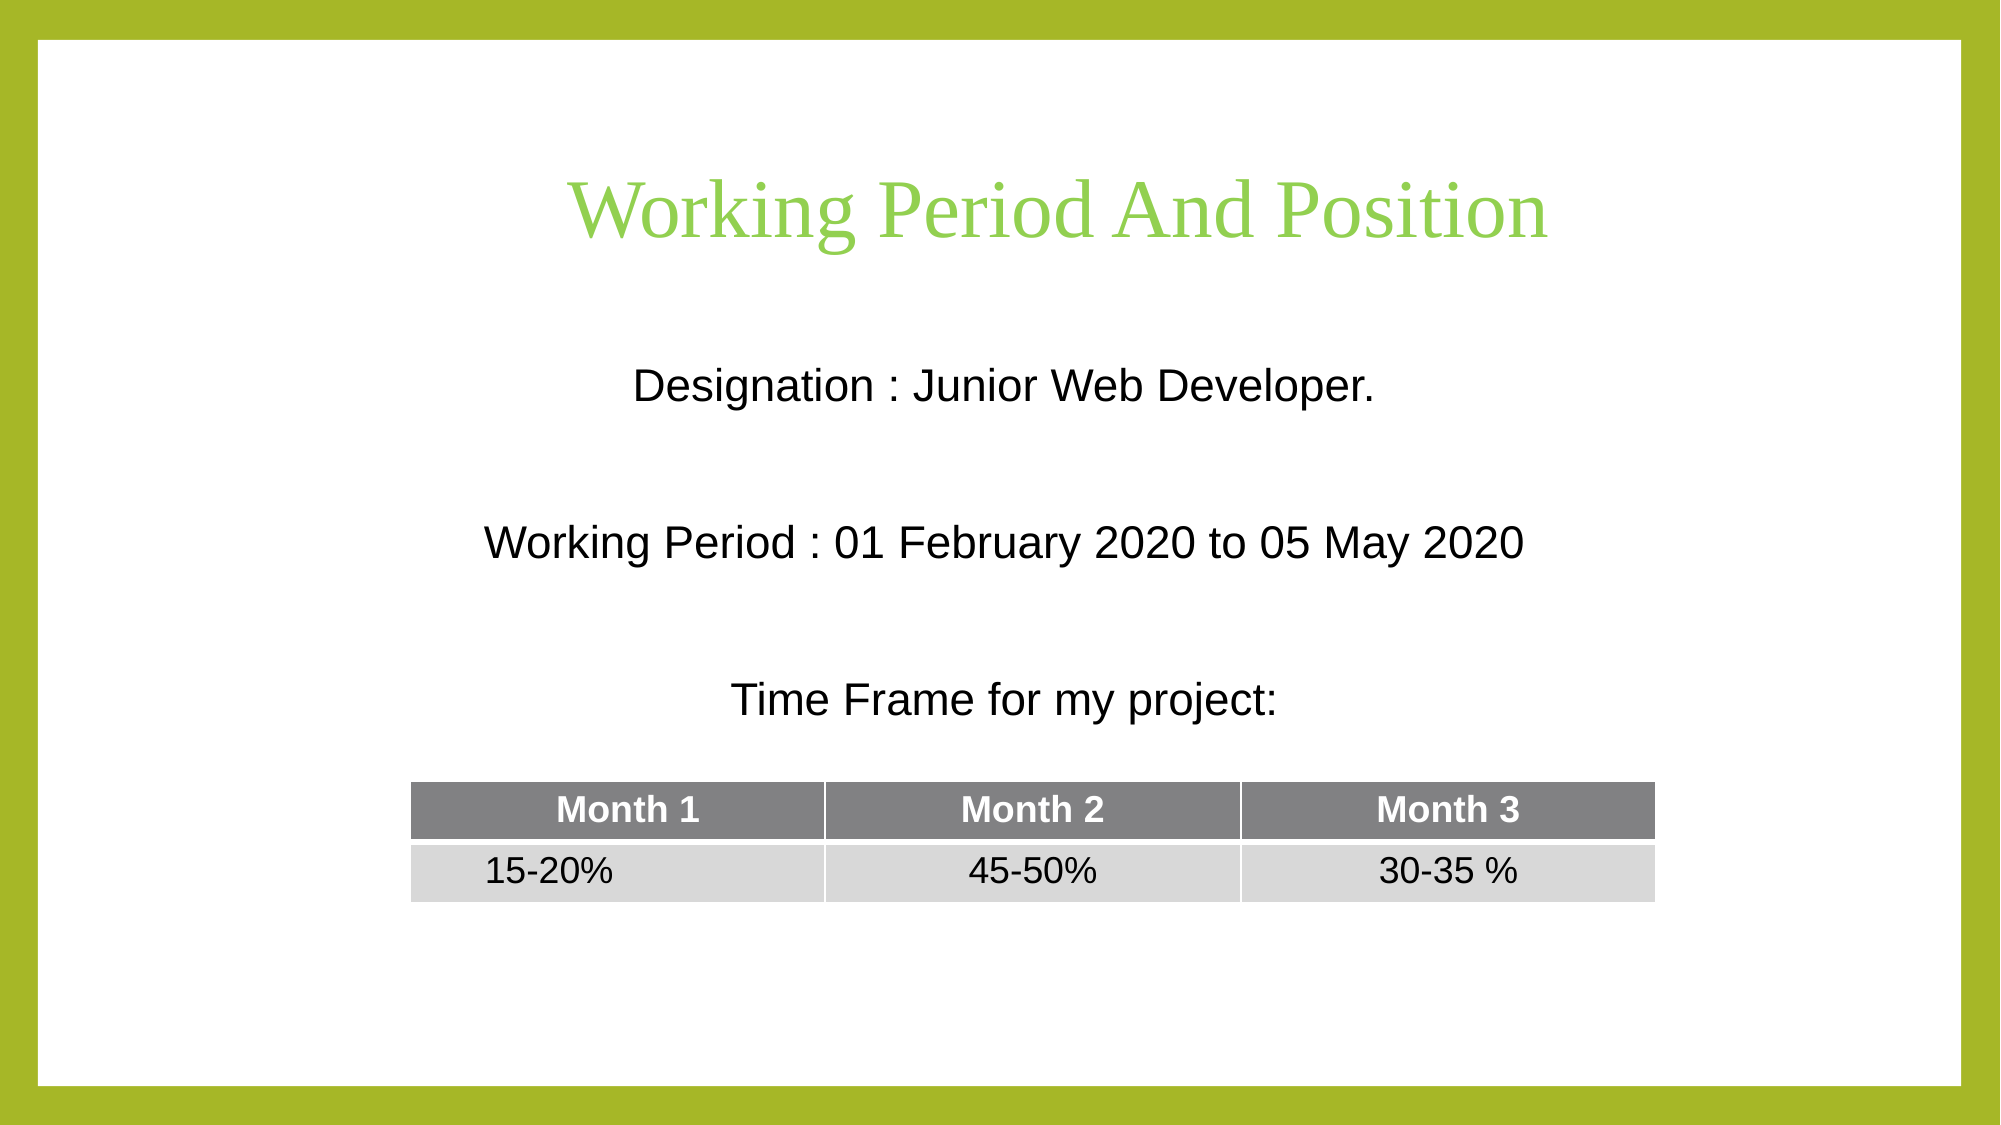

# Working Period And Position
Designation : Junior Web Developer.

Working Period : 01 February 2020 to 05 May 2020

Time Frame for my project:

| Month 1 | Month 2 | Month 3 |
| --- | --- | --- |
| 15-20% | 45-50% | 30-35 % |